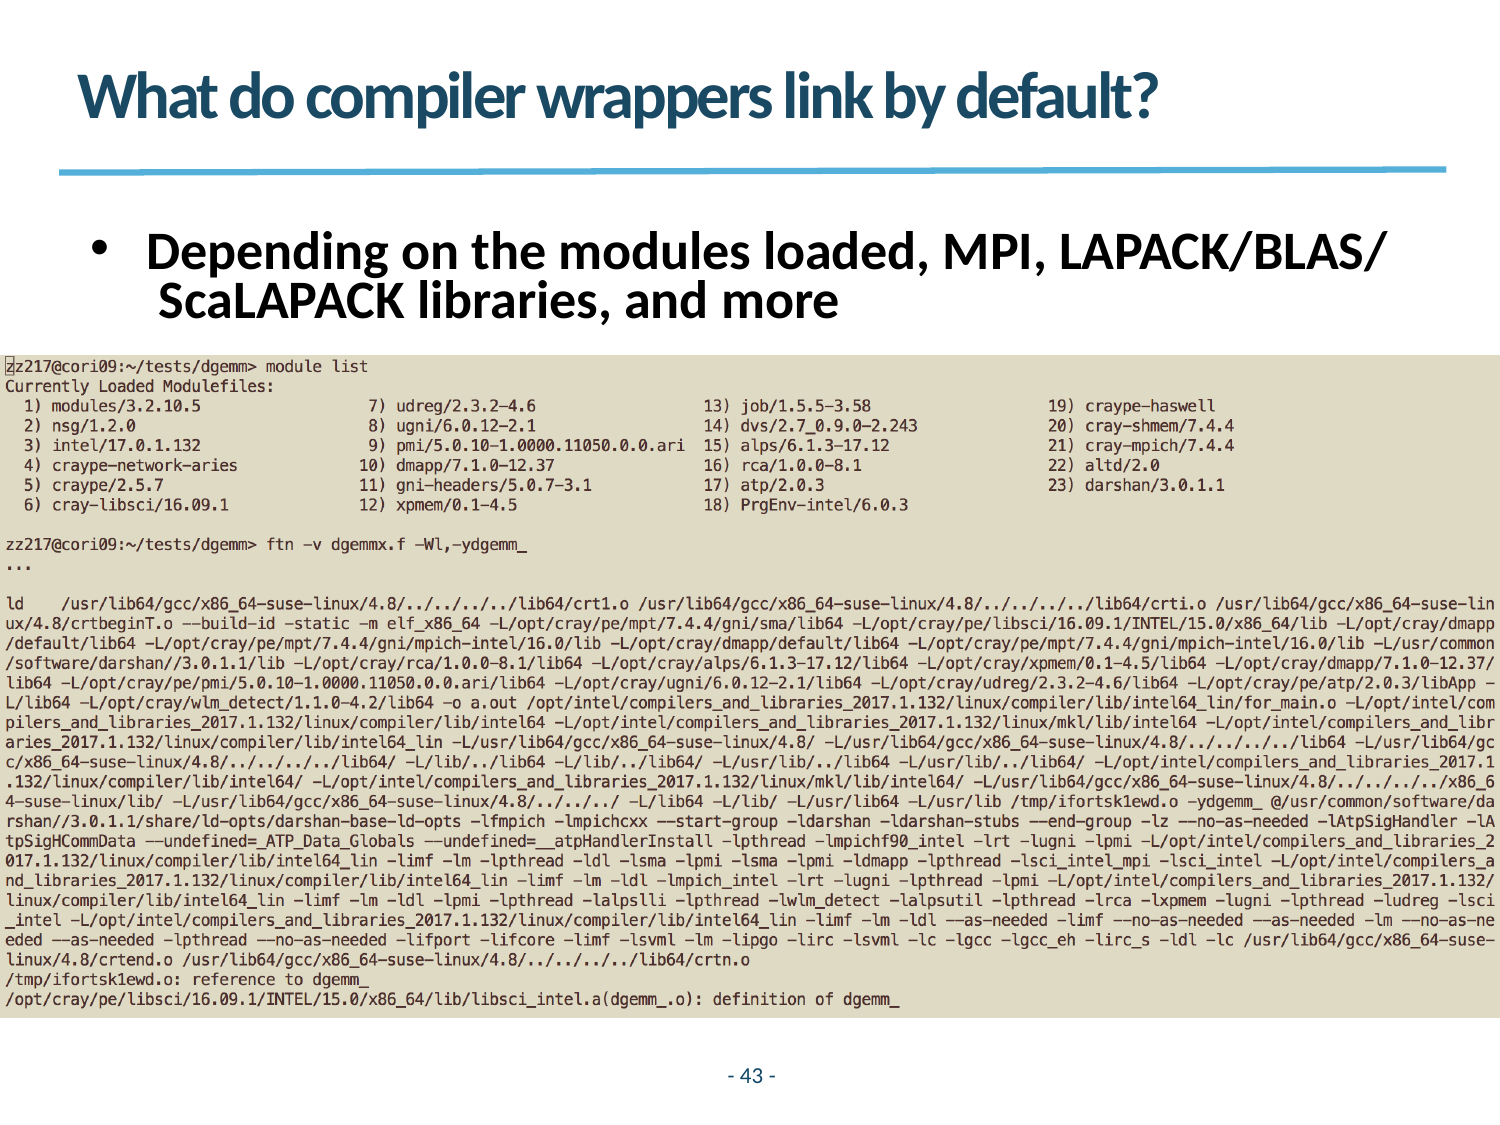

# What do compiler wrappers link by default?
Depending on the modules loaded, MPI, LAPACK/BLAS/  ScaLAPACK libraries, and more

- 43 -